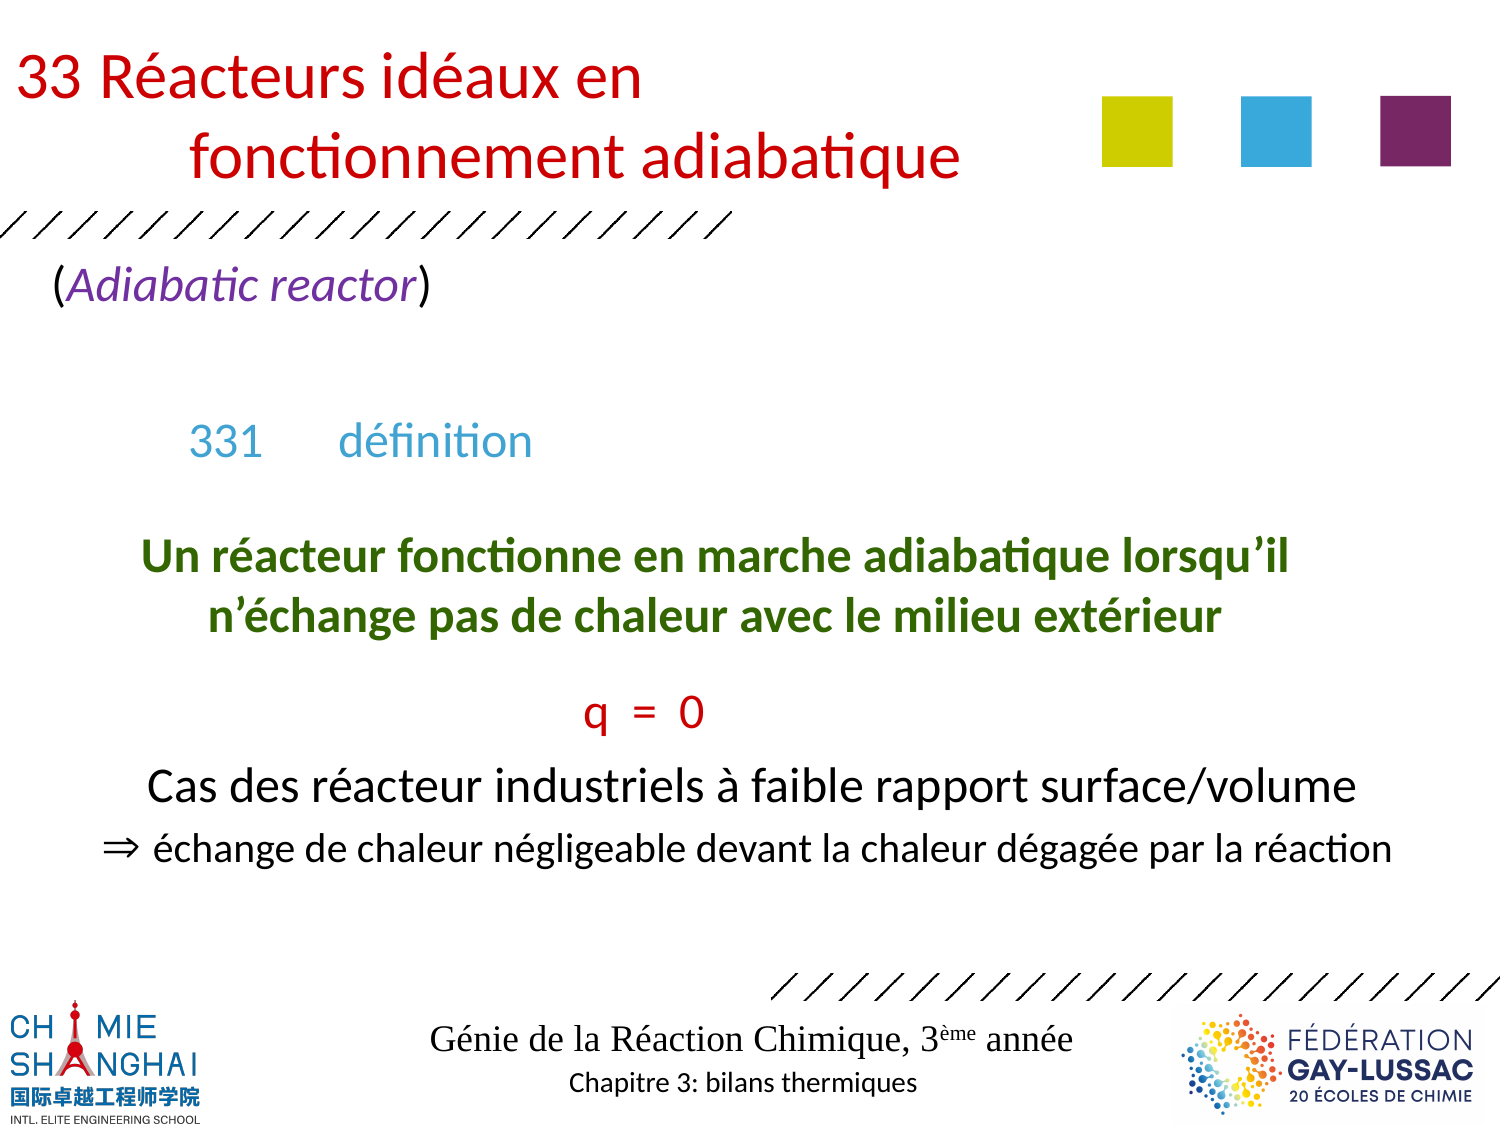

Réacteurs idéaux en
	fonctionnement adiabatique
# (Adiabatic reactor) 331	définition
Un réacteur fonctionne en marche adiabatique lorsqu’il
n’échange pas de chaleur avec le milieu extérieur
q  =  0

Cas des réacteur industriels à faible rapport surface/volume
⇒ échange de chaleur négligeable devant la chaleur dégagée par la réaction